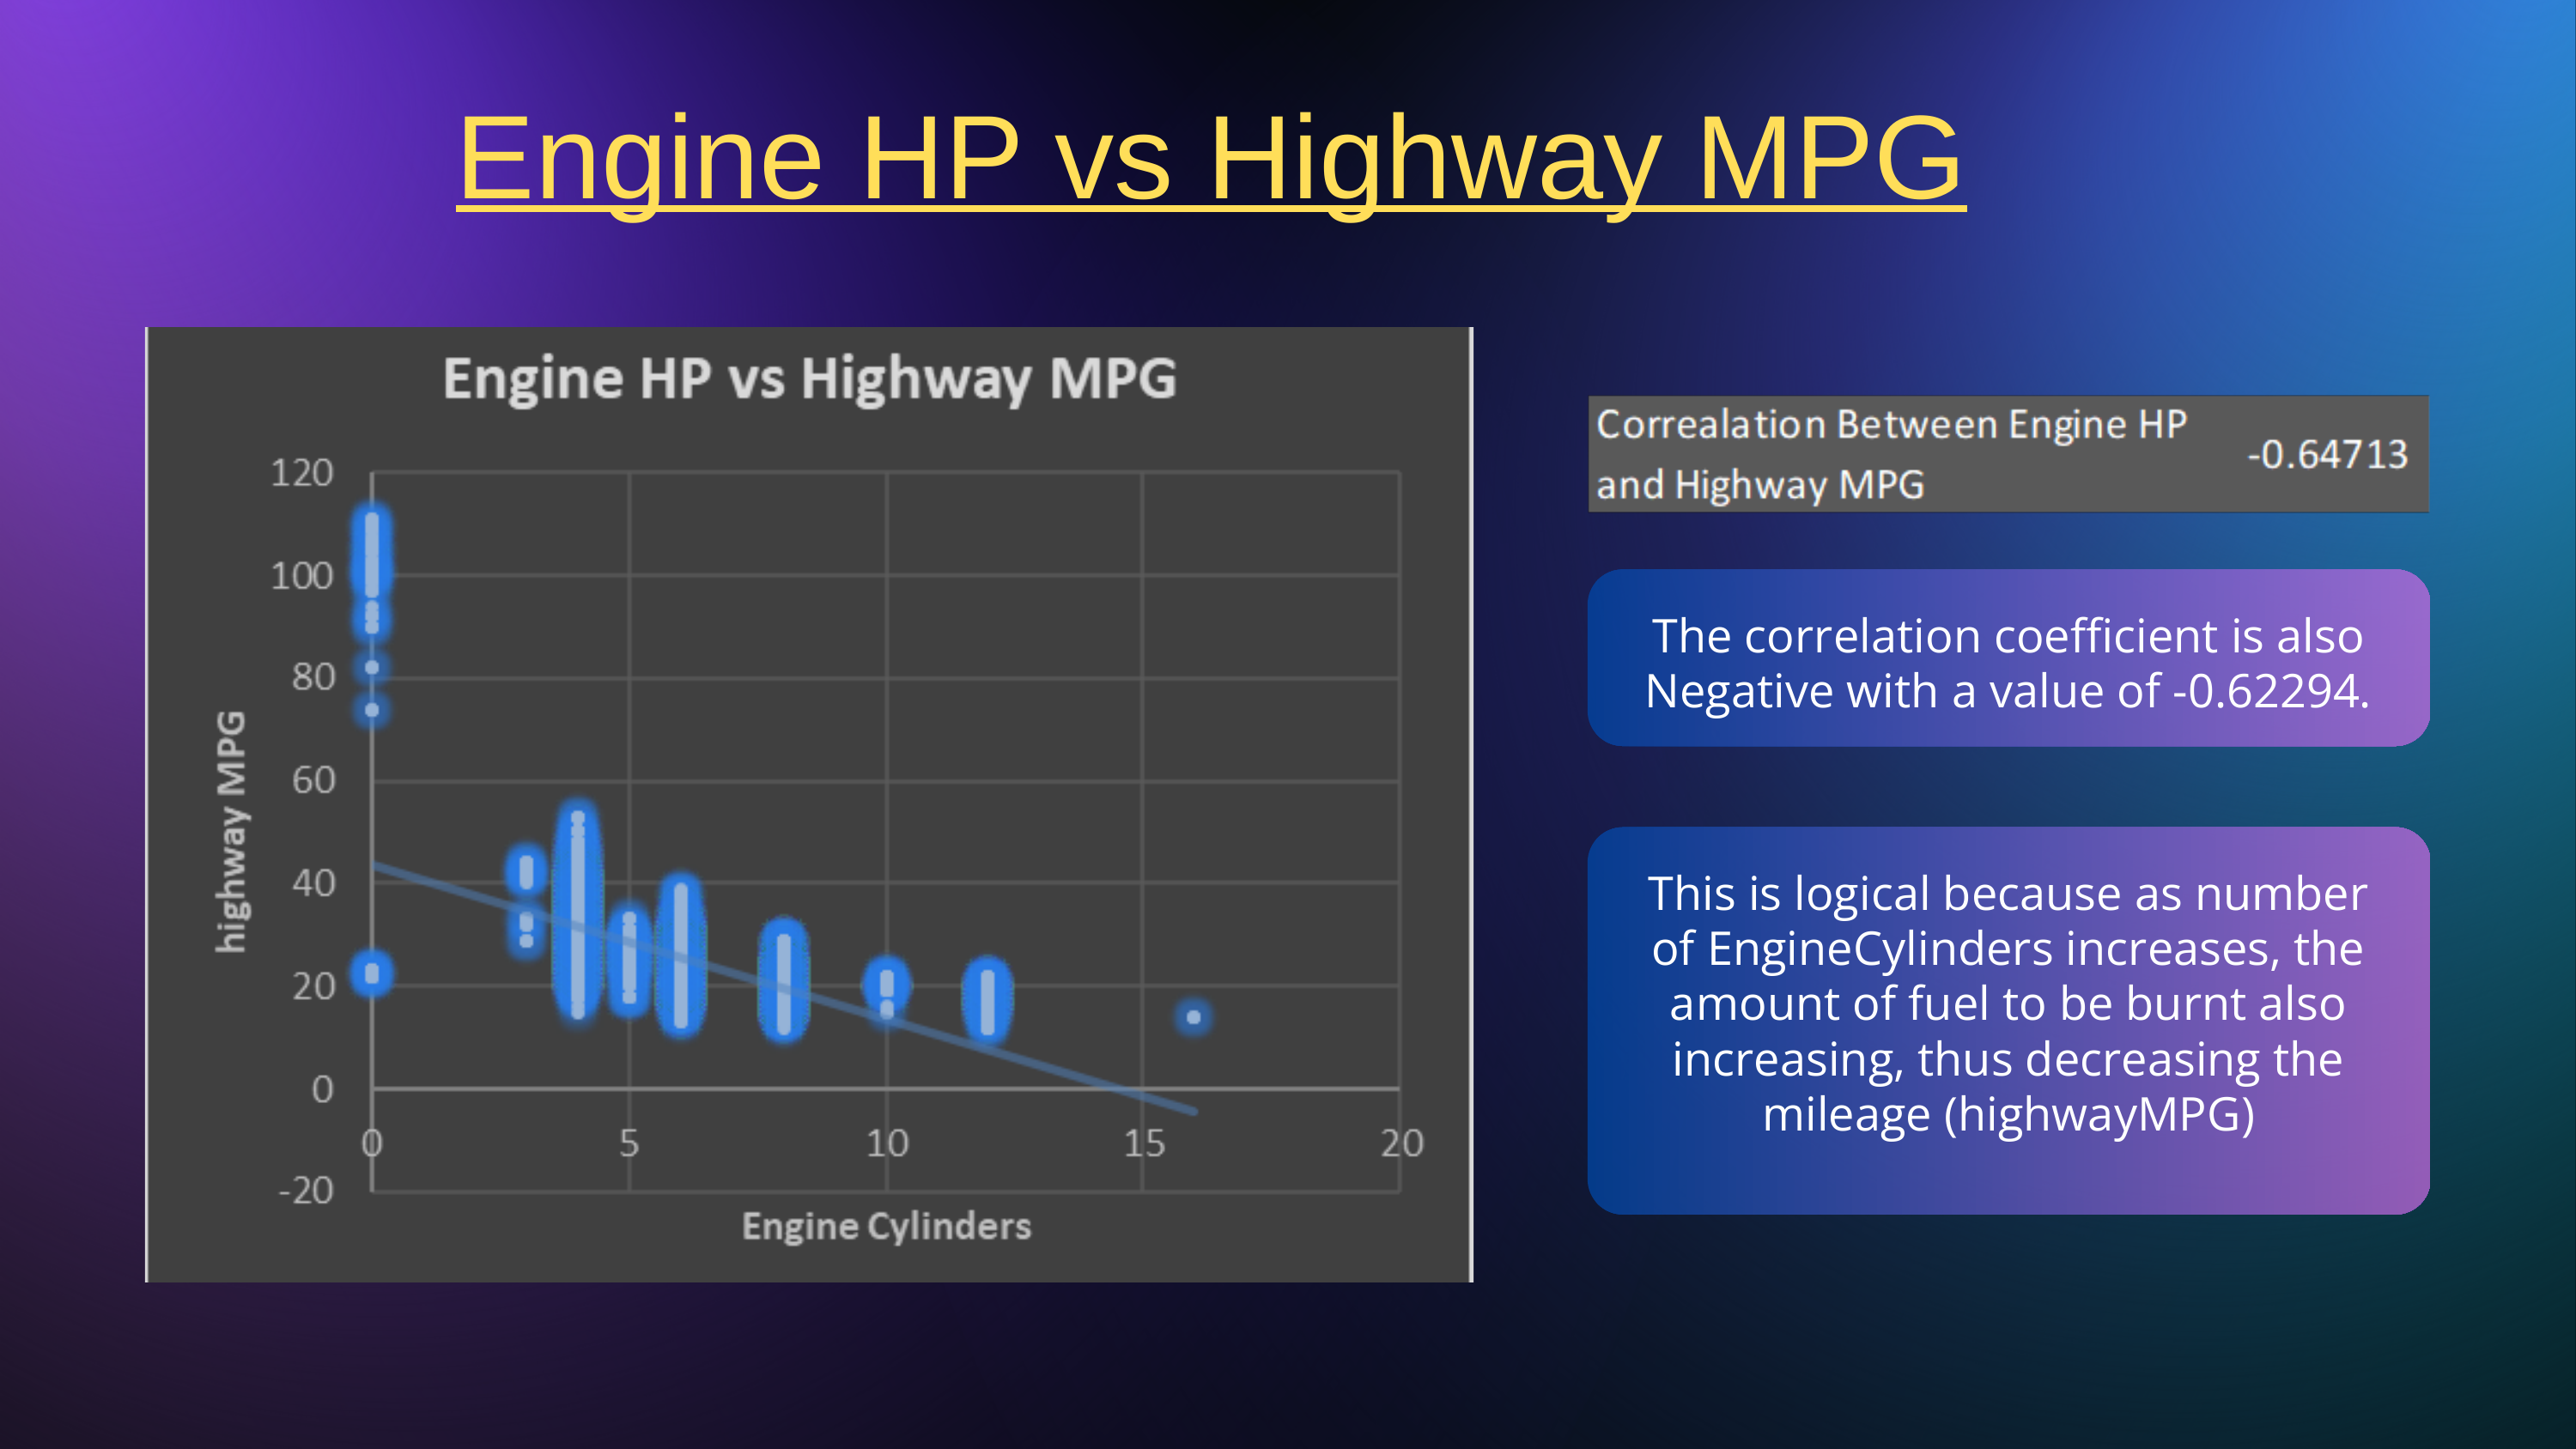

Engine HP vs Highway MPG

The correlation coefficient is also Negative with a value of -0.62294.

This is logical because as number of EngineCylinders increases, the amount of fuel to be burnt also increasing, thus decreasing the mileage (highwayMPG)